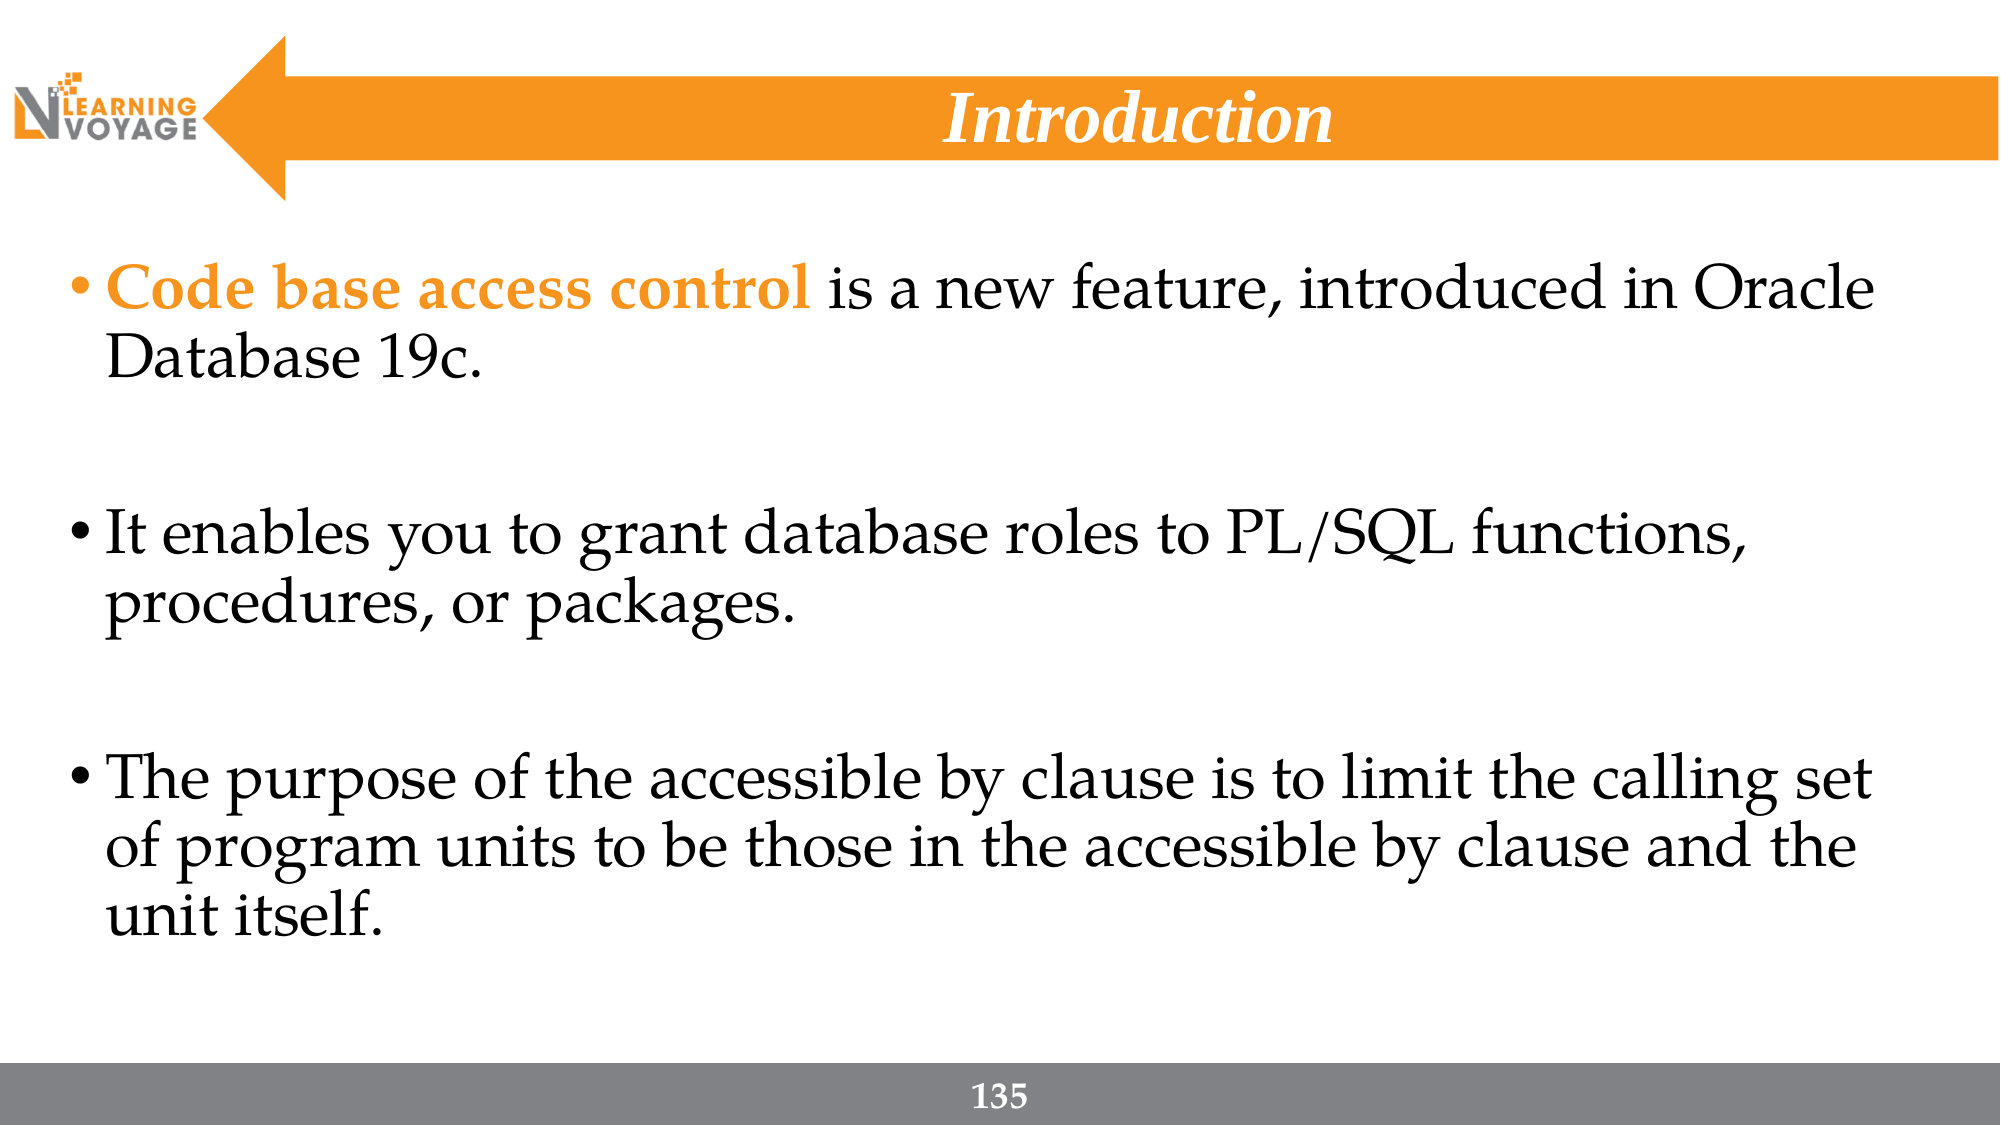

# Introduction
Code base access control is a new feature, introduced in Oracle Database 19c.

It enables you to grant database roles to PL/SQL functions, procedures, or packages.

The purpose of the accessible by clause is to limit the calling set of program units to be those in the accessible by clause and the unit itself.
135